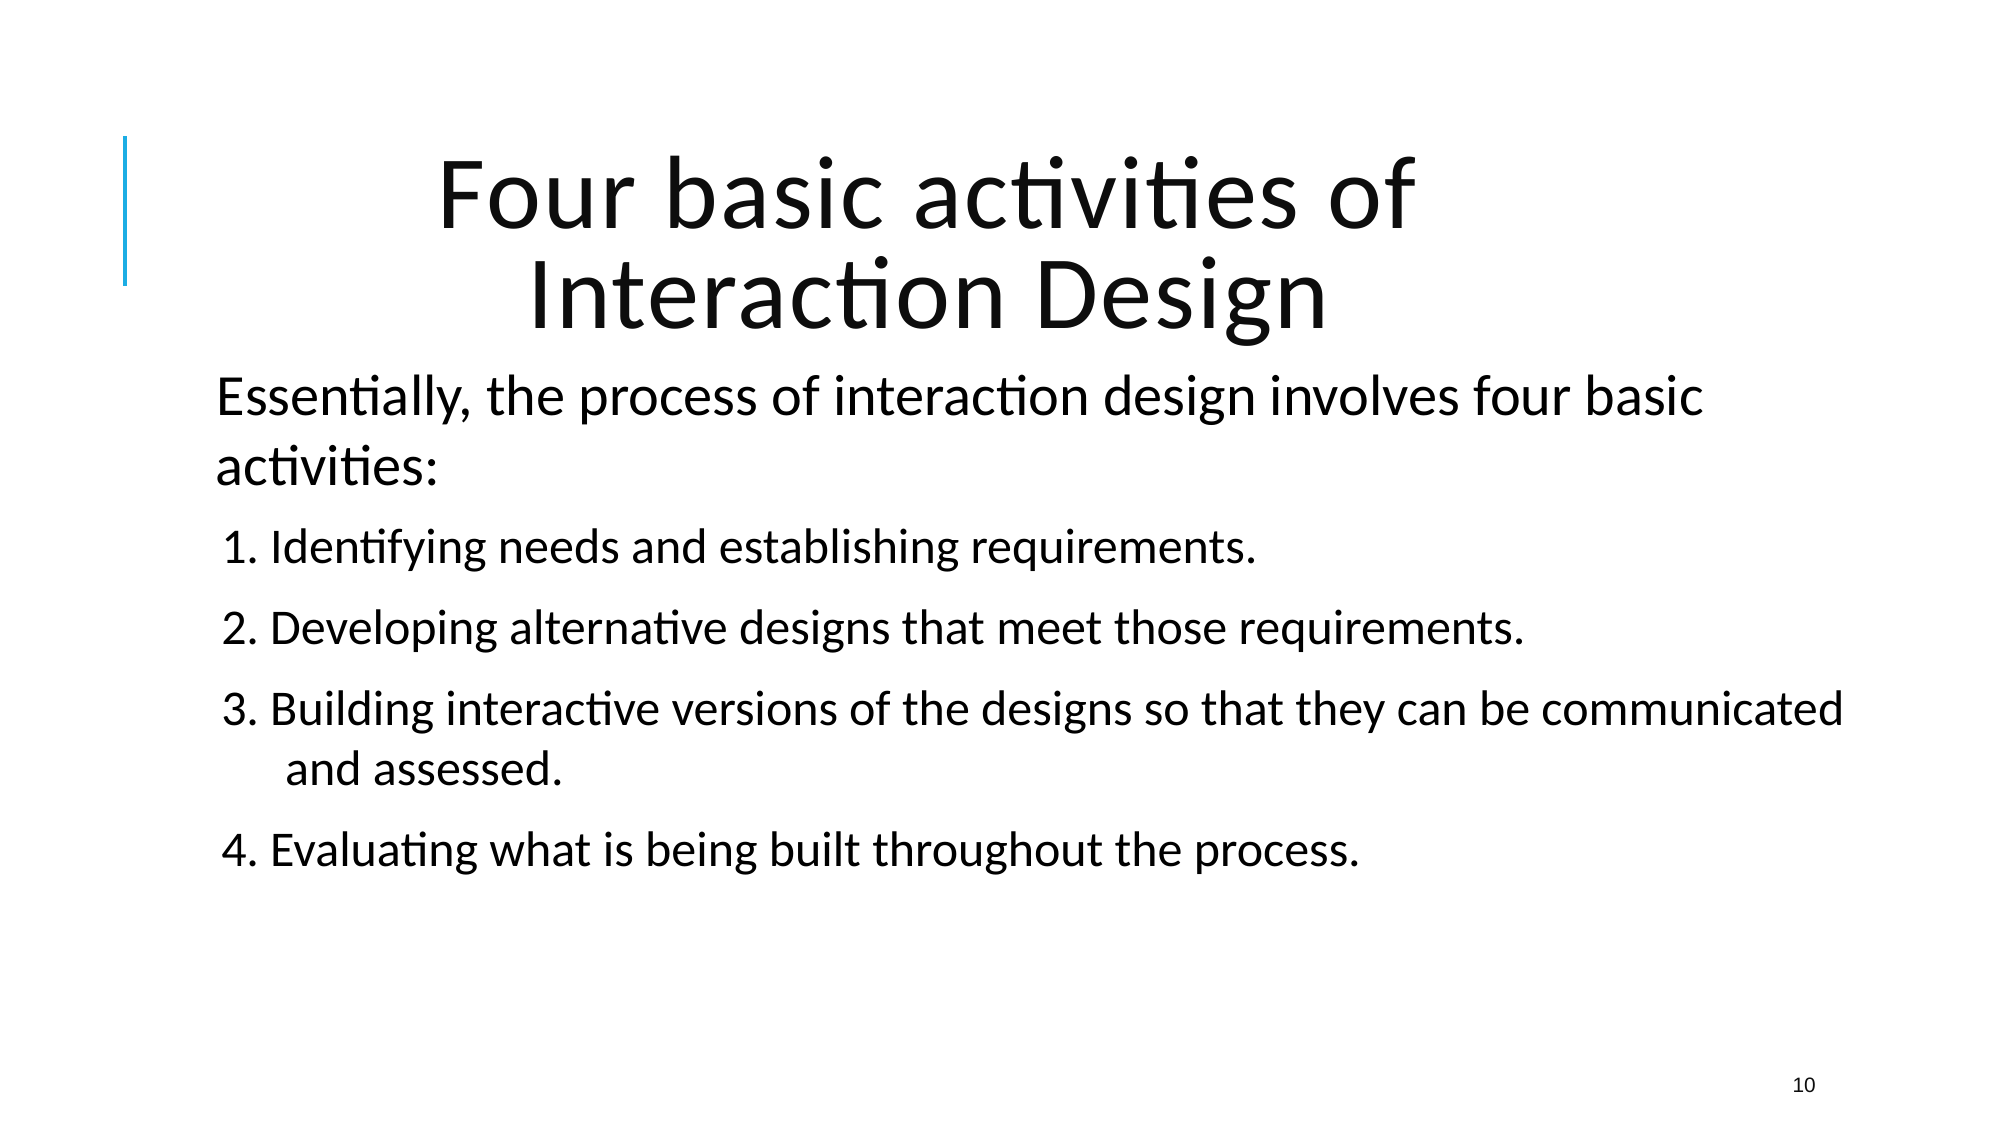

# Four basic activities of Interaction Design
Essentially, the process of interaction design involves four basic activities:
1. Identifying needs and establishing requirements.
2. Developing alternative designs that meet those requirements.
3. Building interactive versions of the designs so that they can be communicated and assessed.
4. Evaluating what is being built throughout the process.
10